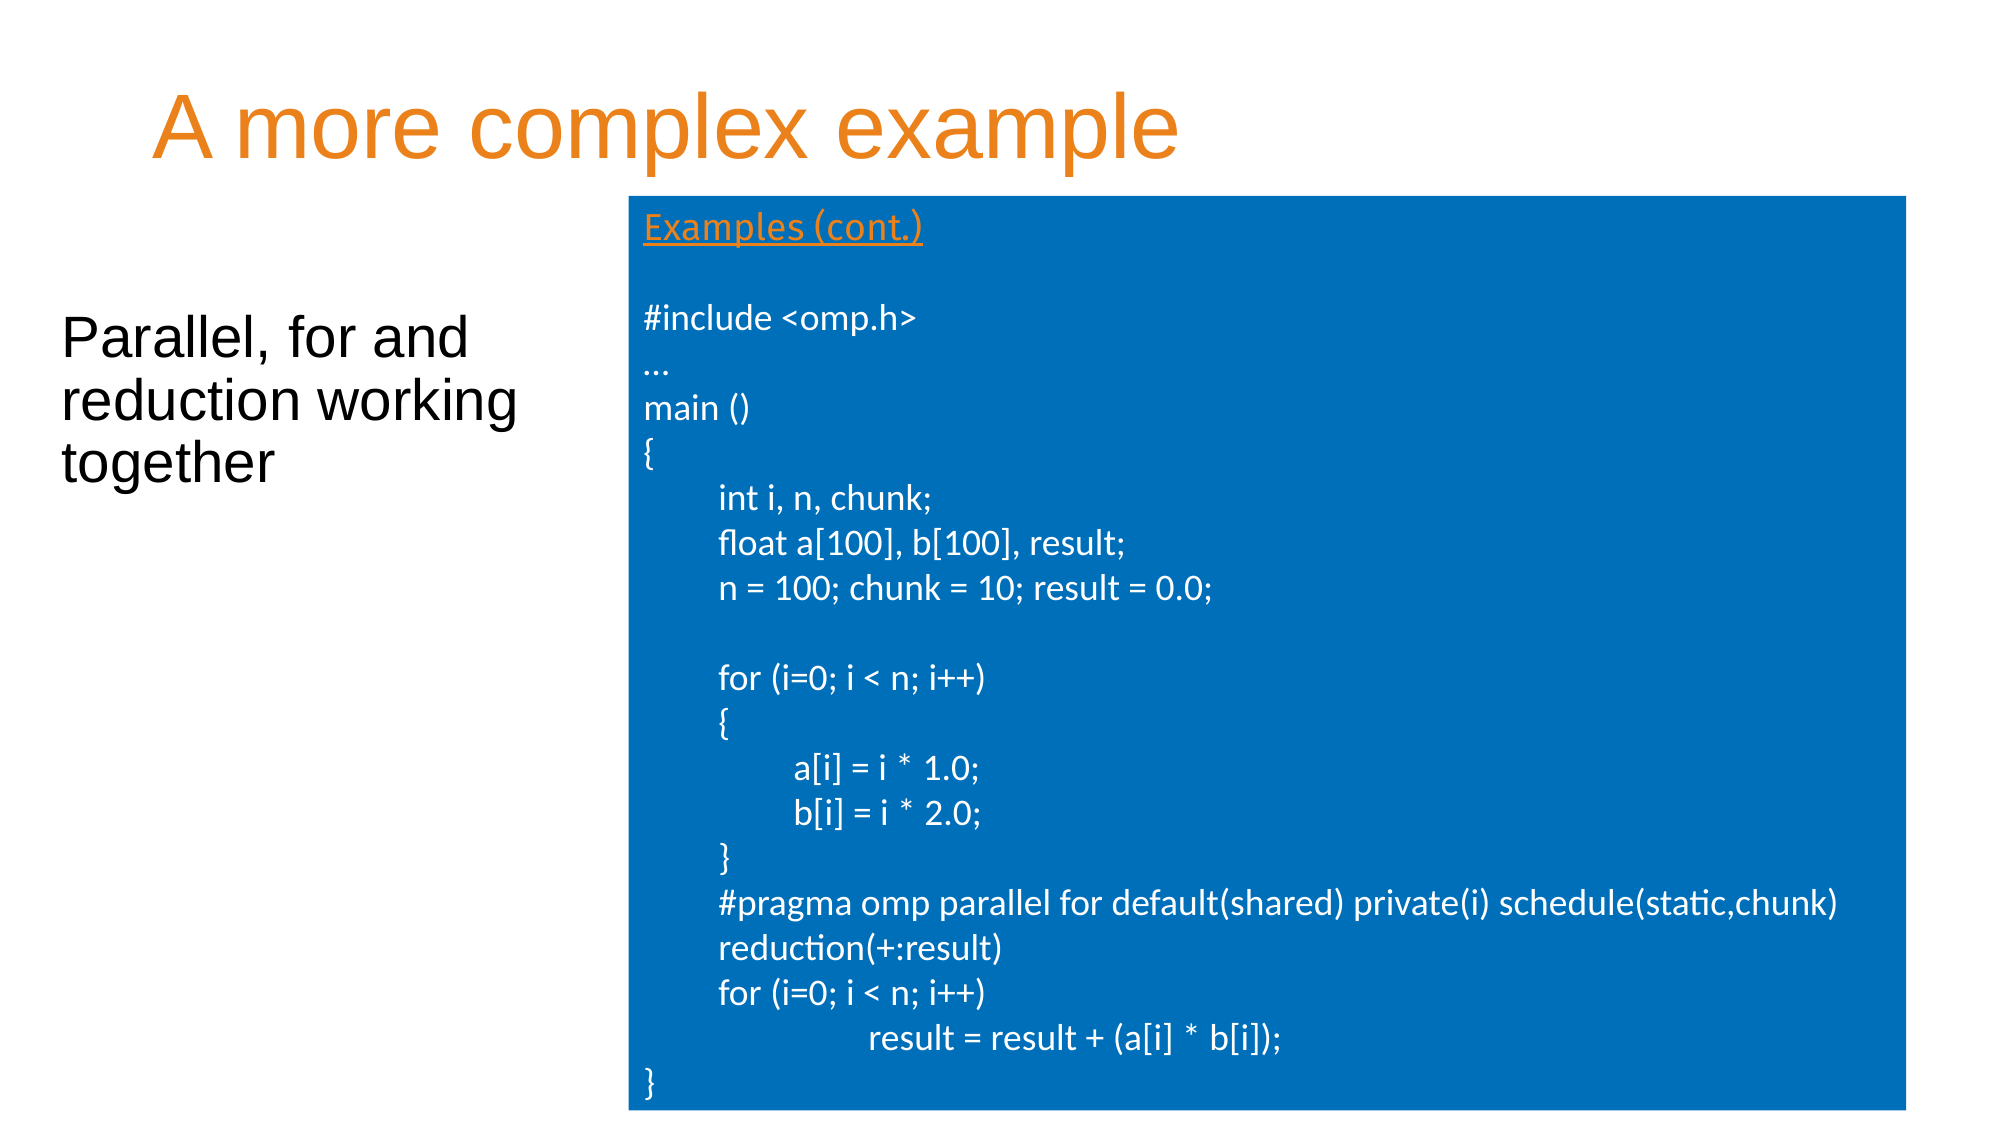

# A more complex example
Examples (cont.)

#include <omp.h>
…
main ()
{
int i, n, chunk;
float a[100], b[100], result;
n = 100; chunk = 10; result = 0.0;

for (i=0; i < n; i++)
{
a[i] = i * 1.0;
b[i] = i * 2.0;
}
#pragma omp parallel for default(shared) private(i) schedule(static,chunk) reduction(+:result)
for (i=0; i < n; i++)
	result = result + (a[i] * b[i]);
}
Parallel, for and
reduction working
together